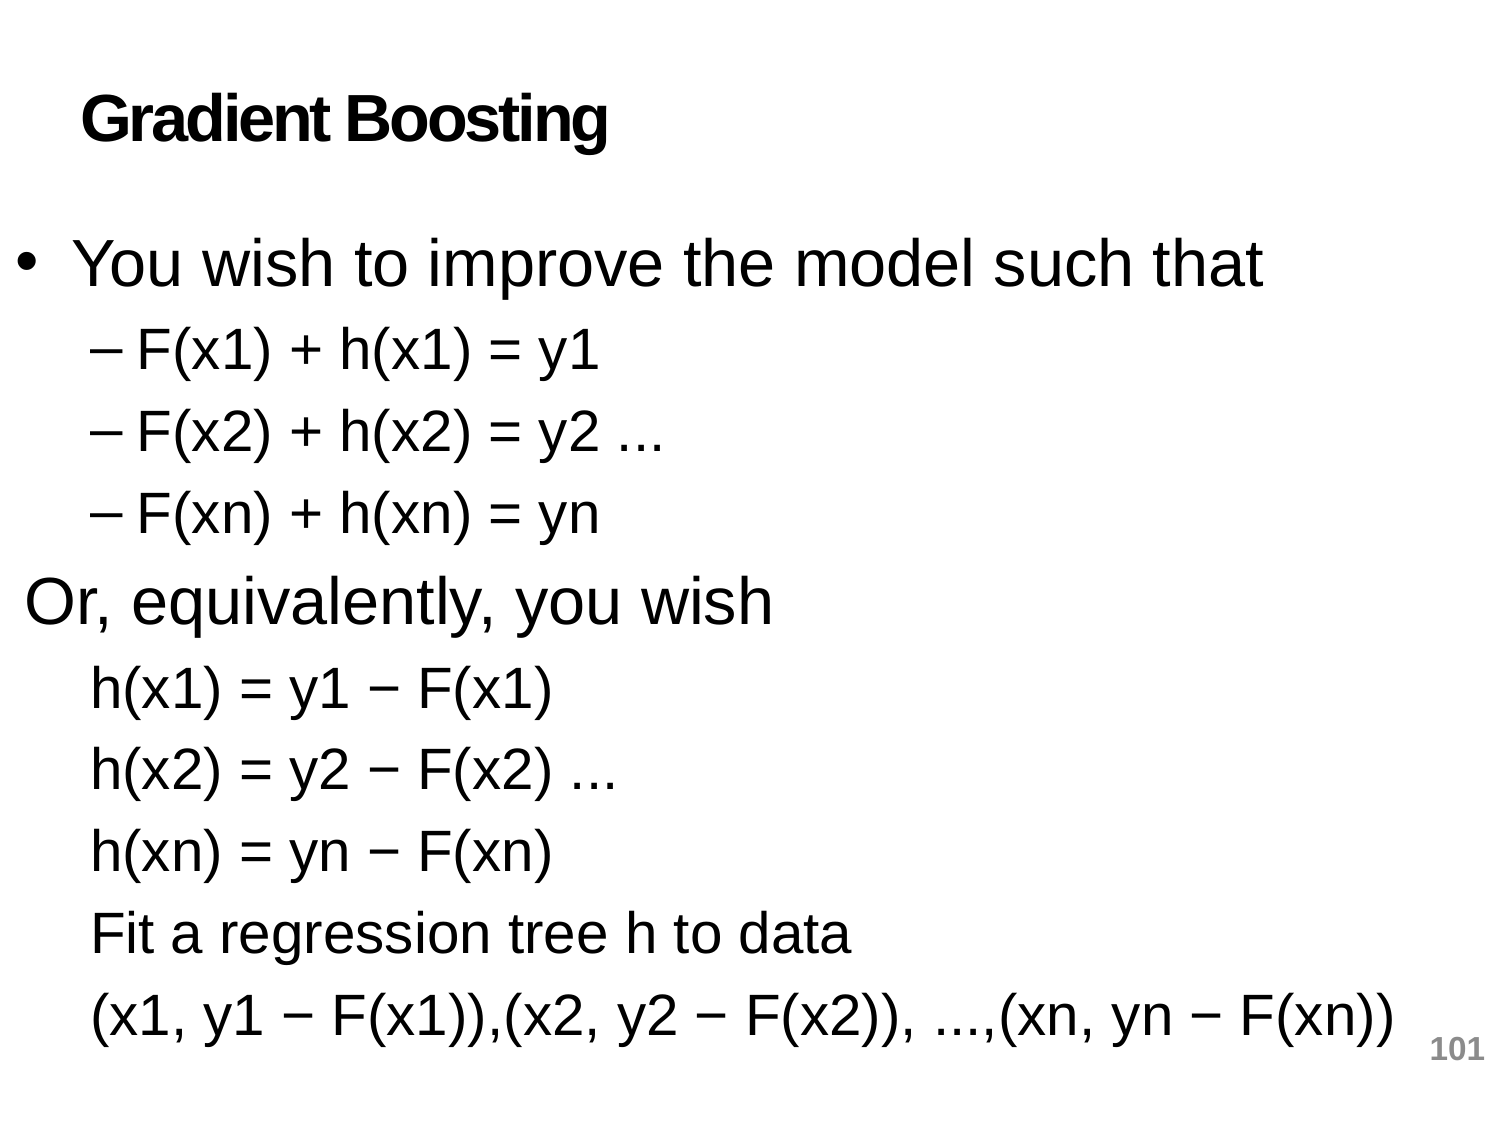

# Gradient Boosting
You wish to improve the model such that
F(x1) + h(x1) = y1
F(x2) + h(x2) = y2 ...
F(xn) + h(xn) = yn
Or, equivalently, you wish
h(x1) = y1 − F(x1)
h(x2) = y2 − F(x2) ...
h(xn) = yn − F(xn)
Fit a regression tree h to data
(x1, y1 − F(x1)),(x2, y2 − F(x2)), ...,(xn, yn − F(xn))
101